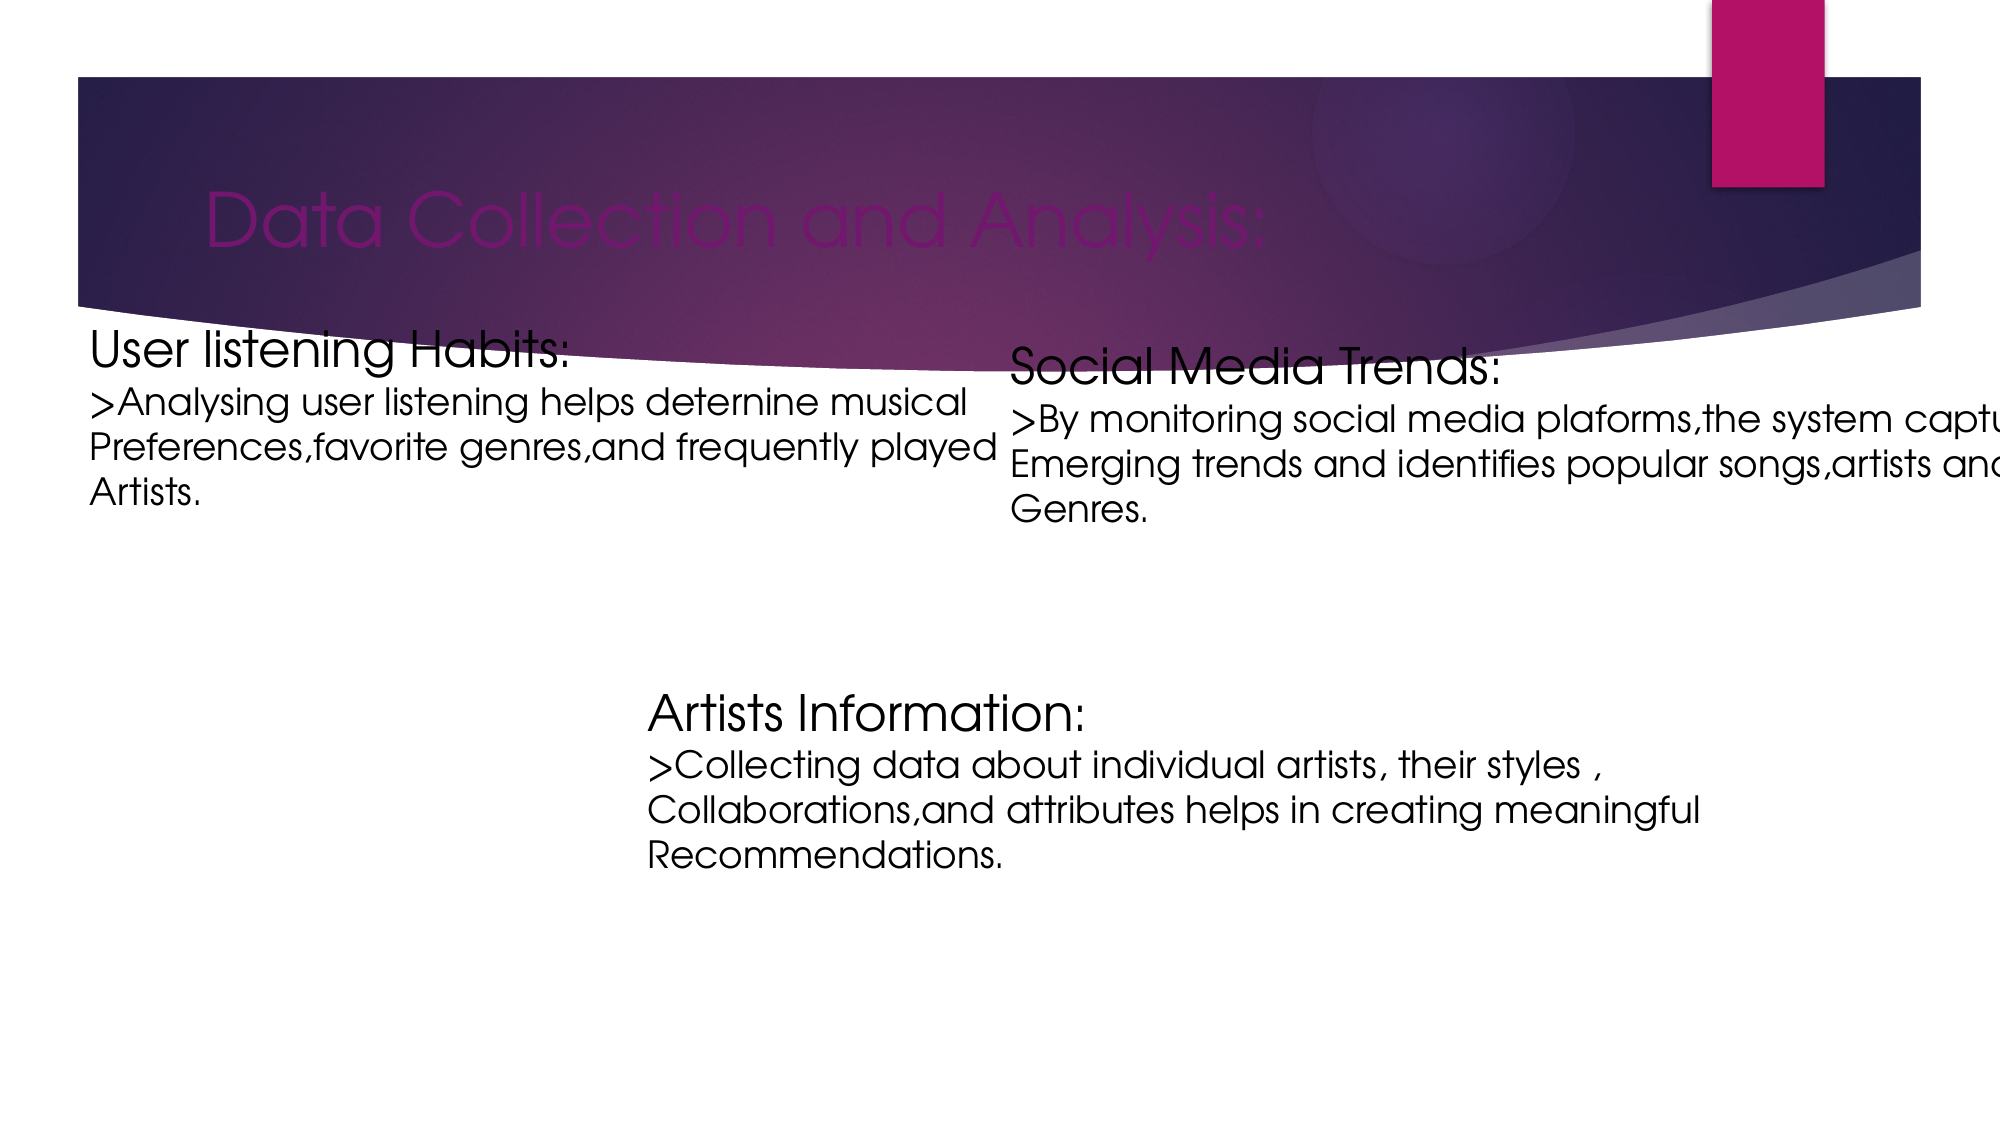

# Data Collection and Analysis:
User listening Habits:
>Analysing user listening helps deternine musical
Preferences,favorite genres,and frequently played
Artists.
Social Media Trends:
>By monitoring social media plaforms,the system captures
Emerging trends and identifies popular songs,artists and
Genres.
Artists Information:
>Collecting data about individual artists, their styles ,
Collaborations,and attributes helps in creating meaningful
Recommendations.